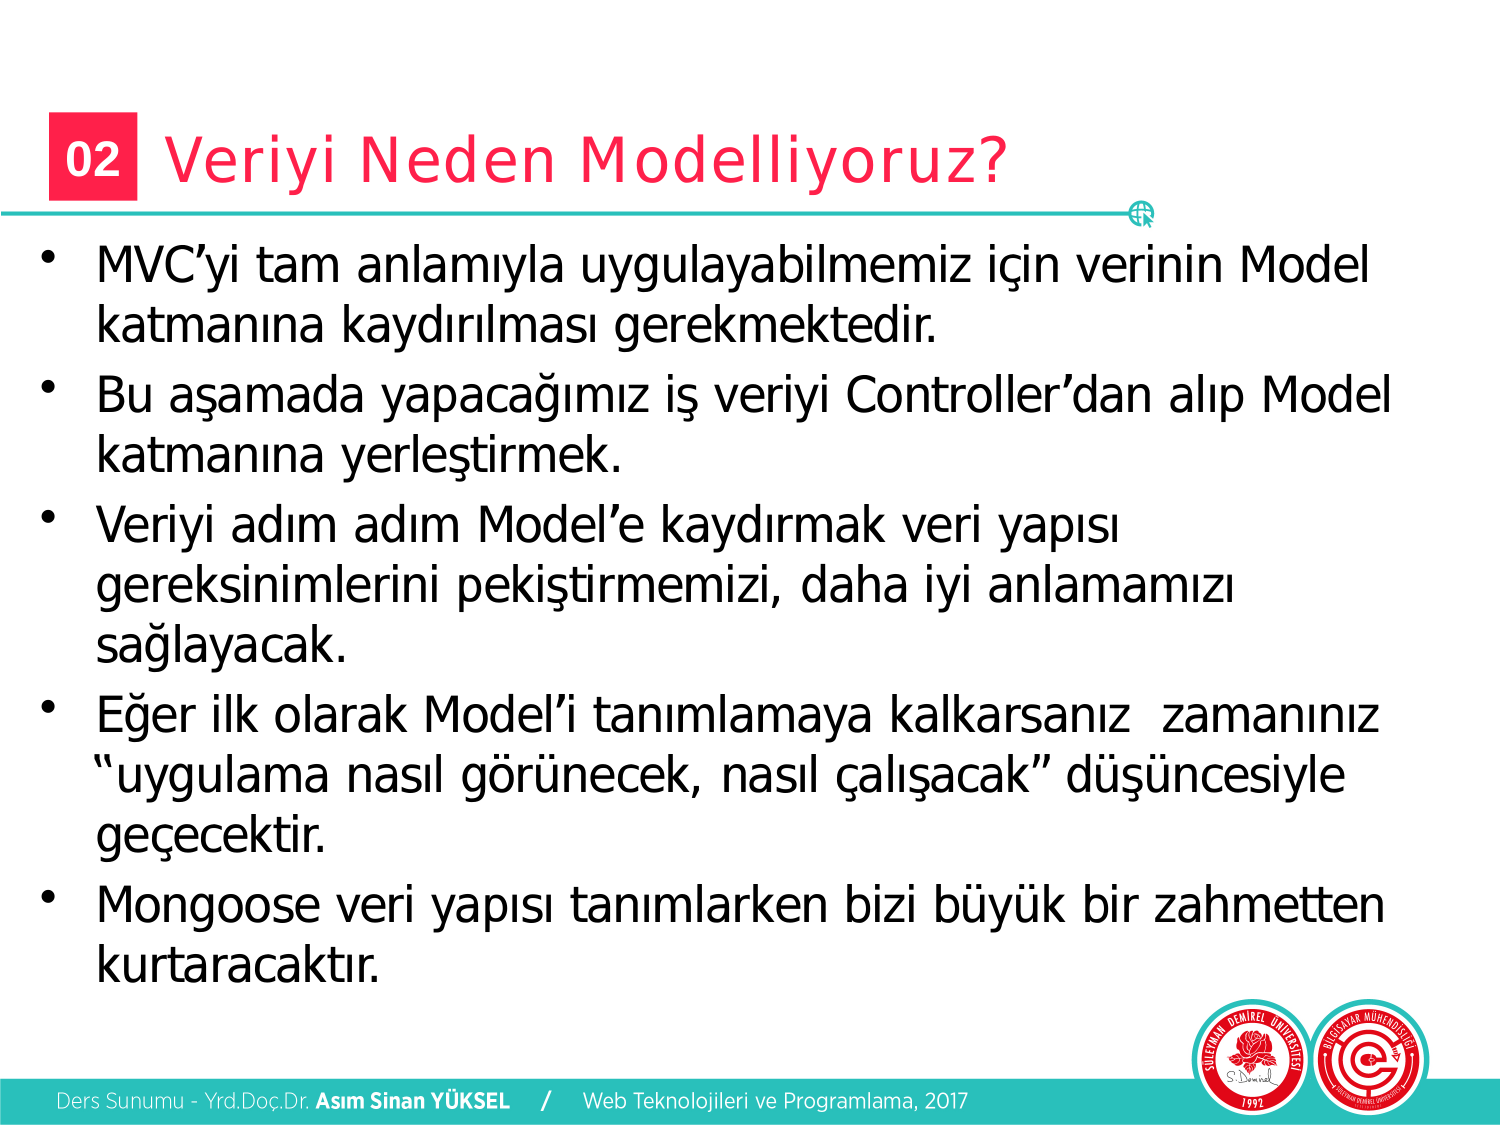

02
# Veriyi Neden Modelliyoruz?
MVC’yi tam anlamıyla uygulayabilmemiz için verinin Model katmanına kaydırılması gerekmektedir.
Bu aşamada yapacağımız iş veriyi Controller’dan alıp Model katmanına yerleştirmek.
Veriyi adım adım Model’e kaydırmak veri yapısı gereksinimlerini pekiştirmemizi, daha iyi anlamamızı sağlayacak.
Eğer ilk olarak Model’i tanımlamaya kalkarsanız  zamanınız “uygulama nasıl görünecek, nasıl çalışacak” düşüncesiyle geçecektir.
Mongoose veri yapısı tanımlarken bizi büyük bir zahmetten kurtaracaktır.